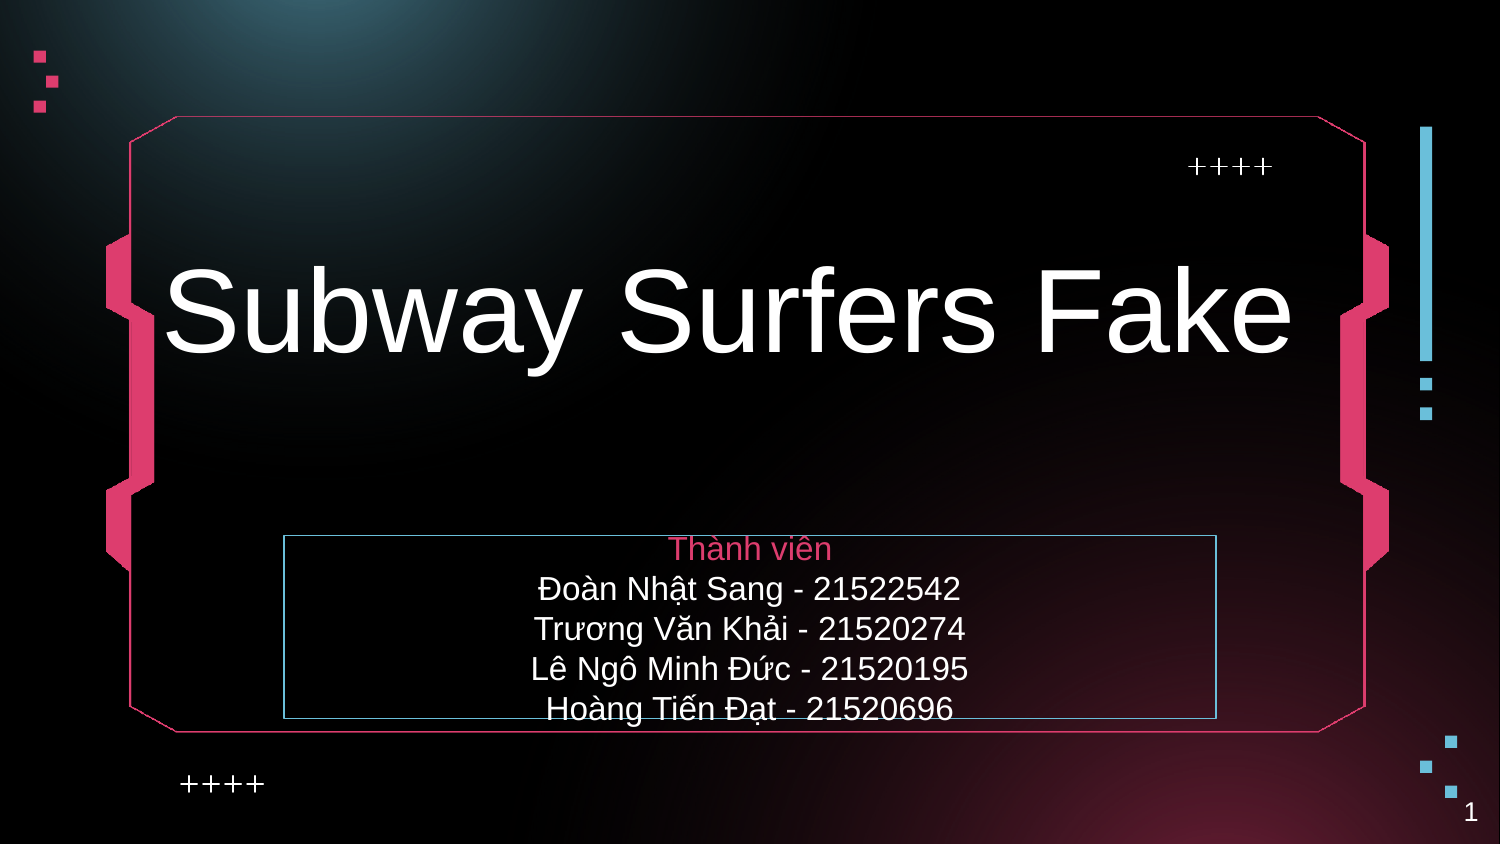

# Subway Surfers Fake
Thành viên
Đoàn Nhật Sang - 21522542
Trương Văn Khải - 21520274
Lê Ngô Minh Đức - 21520195
Hoàng Tiến Đạt - 21520696
1